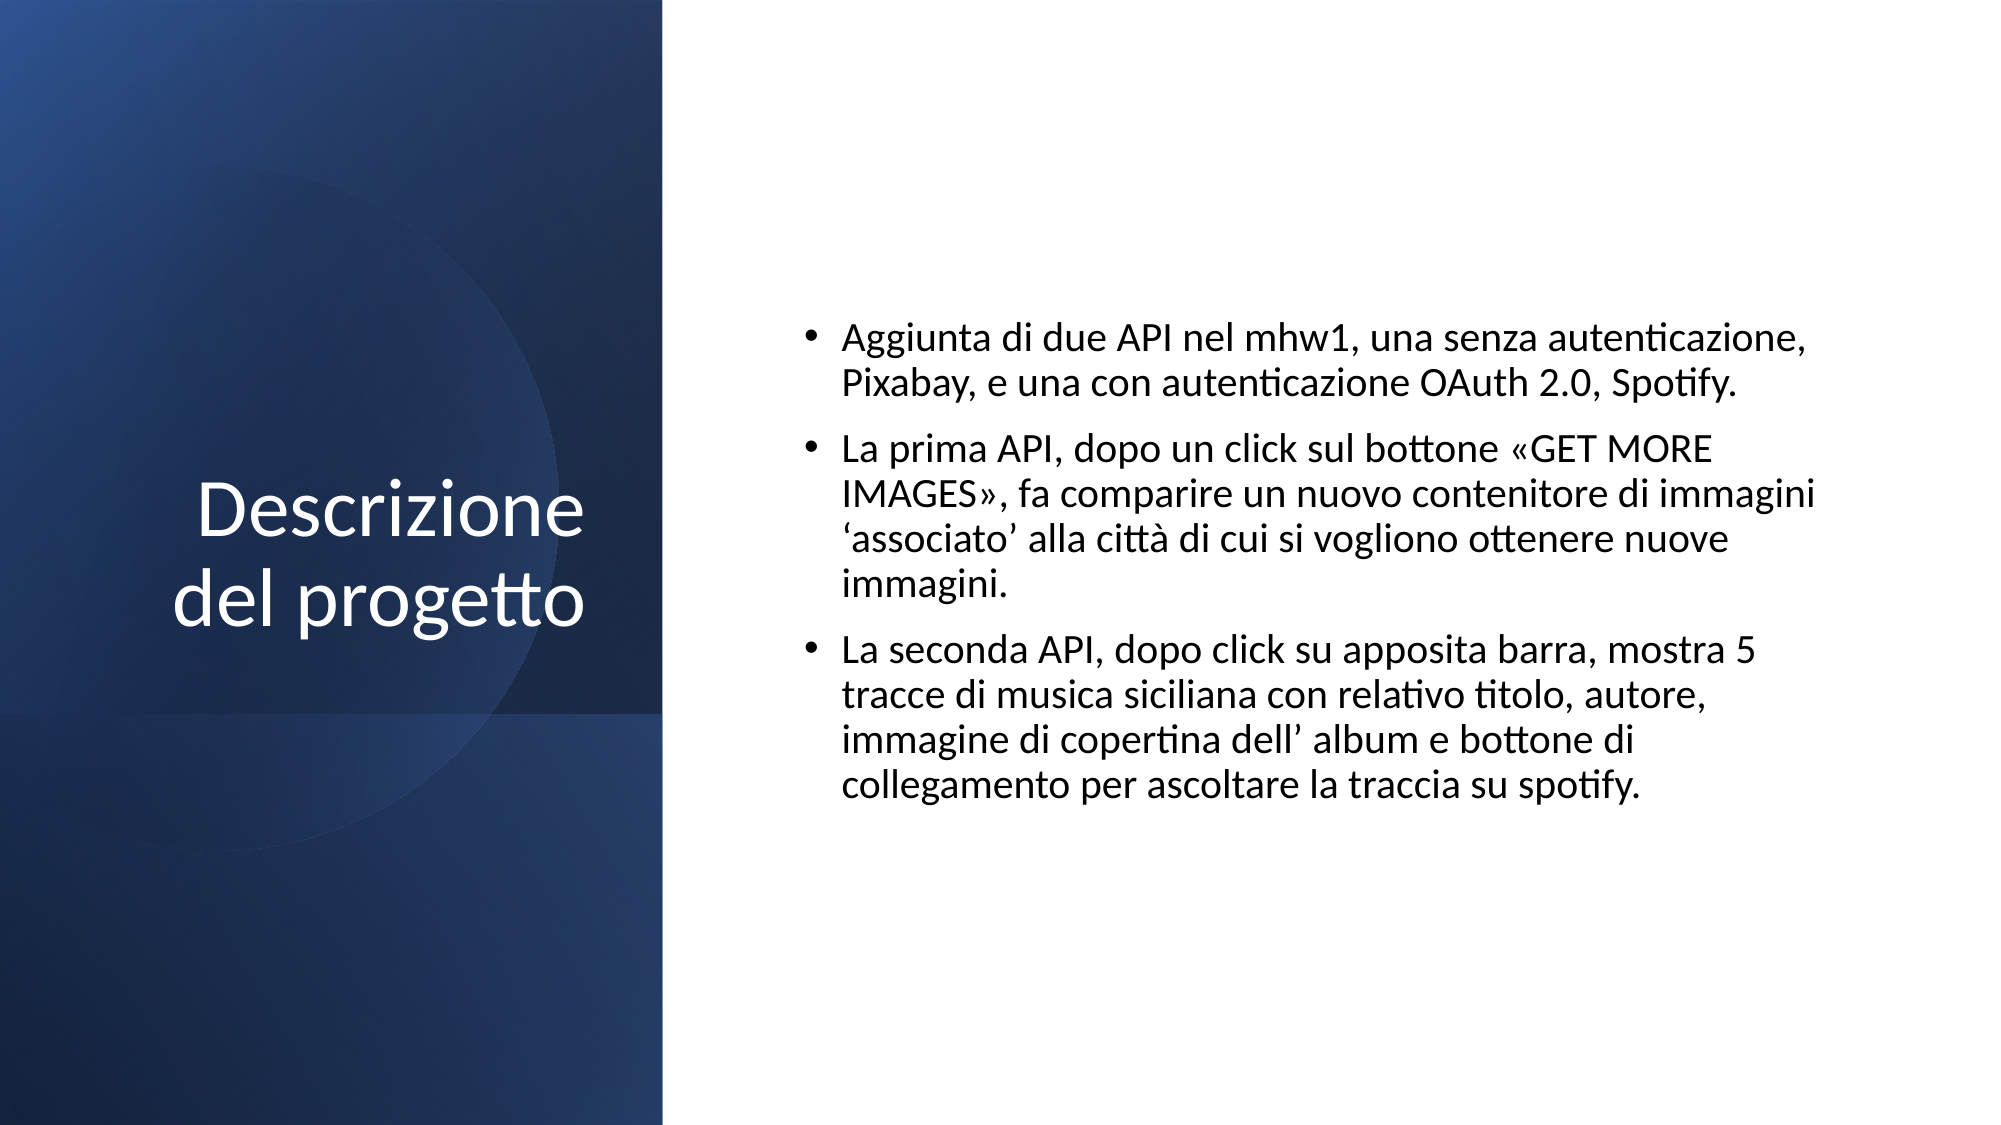

# Descrizione del progetto
Aggiunta di due API nel mhw1, una senza autenticazione, Pixabay, e una con autenticazione OAuth 2.0, Spotify.
La prima API, dopo un click sul bottone «GET MORE IMAGES», fa comparire un nuovo contenitore di immagini ‘associato’ alla città di cui si vogliono ottenere nuove immagini.
La seconda API, dopo click su apposita barra, mostra 5 tracce di musica siciliana con relativo titolo, autore, immagine di copertina dell’ album e bottone di collegamento per ascoltare la traccia su spotify.